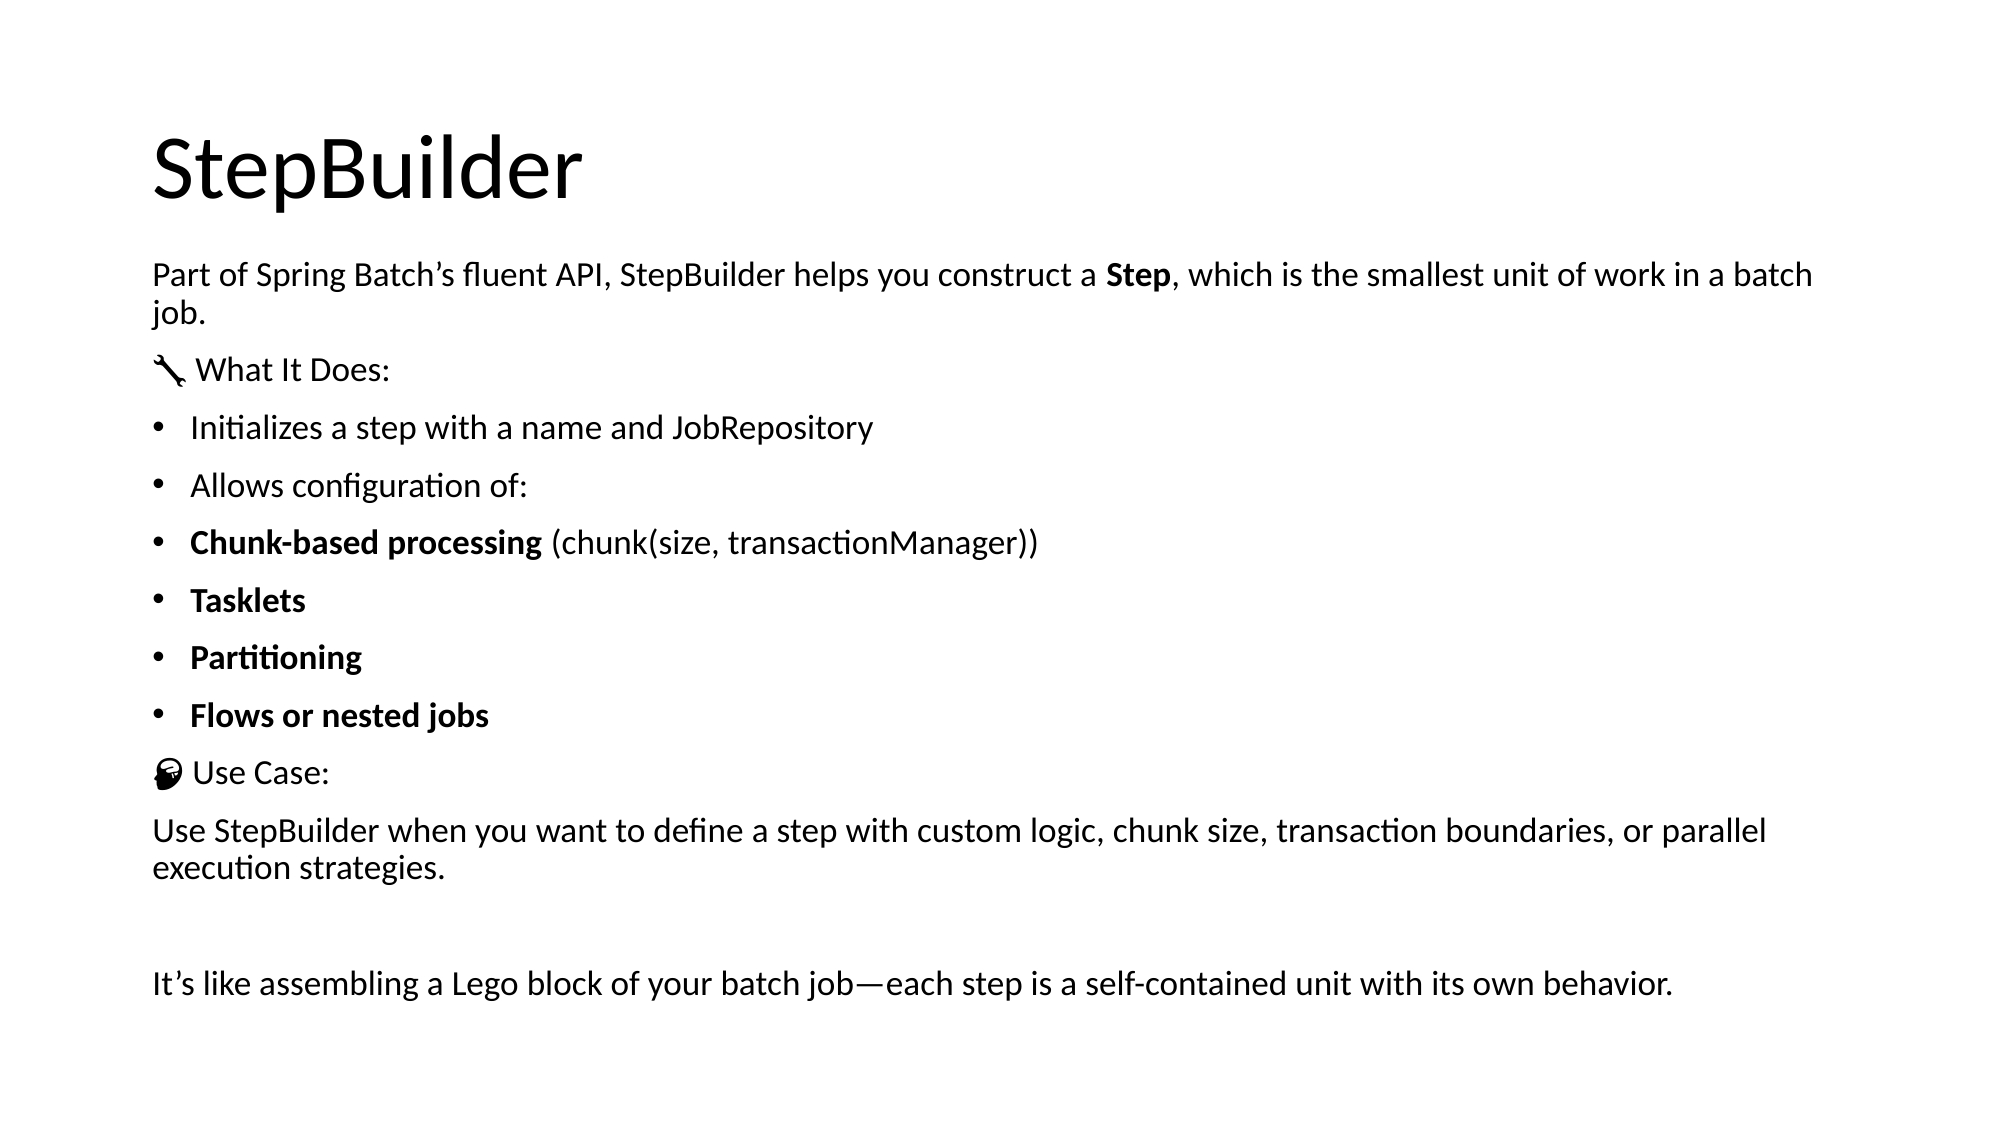

# StepBuilder
Part of Spring Batch’s fluent API, StepBuilder helps you construct a Step, which is the smallest unit of work in a batch job.
🔧 What It Does:
Initializes a step with a name and JobRepository
Allows configuration of:
Chunk-based processing (chunk(size, transactionManager))
Tasklets
Partitioning
Flows or nested jobs
🧠 Use Case:
Use StepBuilder when you want to define a step with custom logic, chunk size, transaction boundaries, or parallel execution strategies.

It’s like assembling a Lego block of your batch job—each step is a self-contained unit with its own behavior.